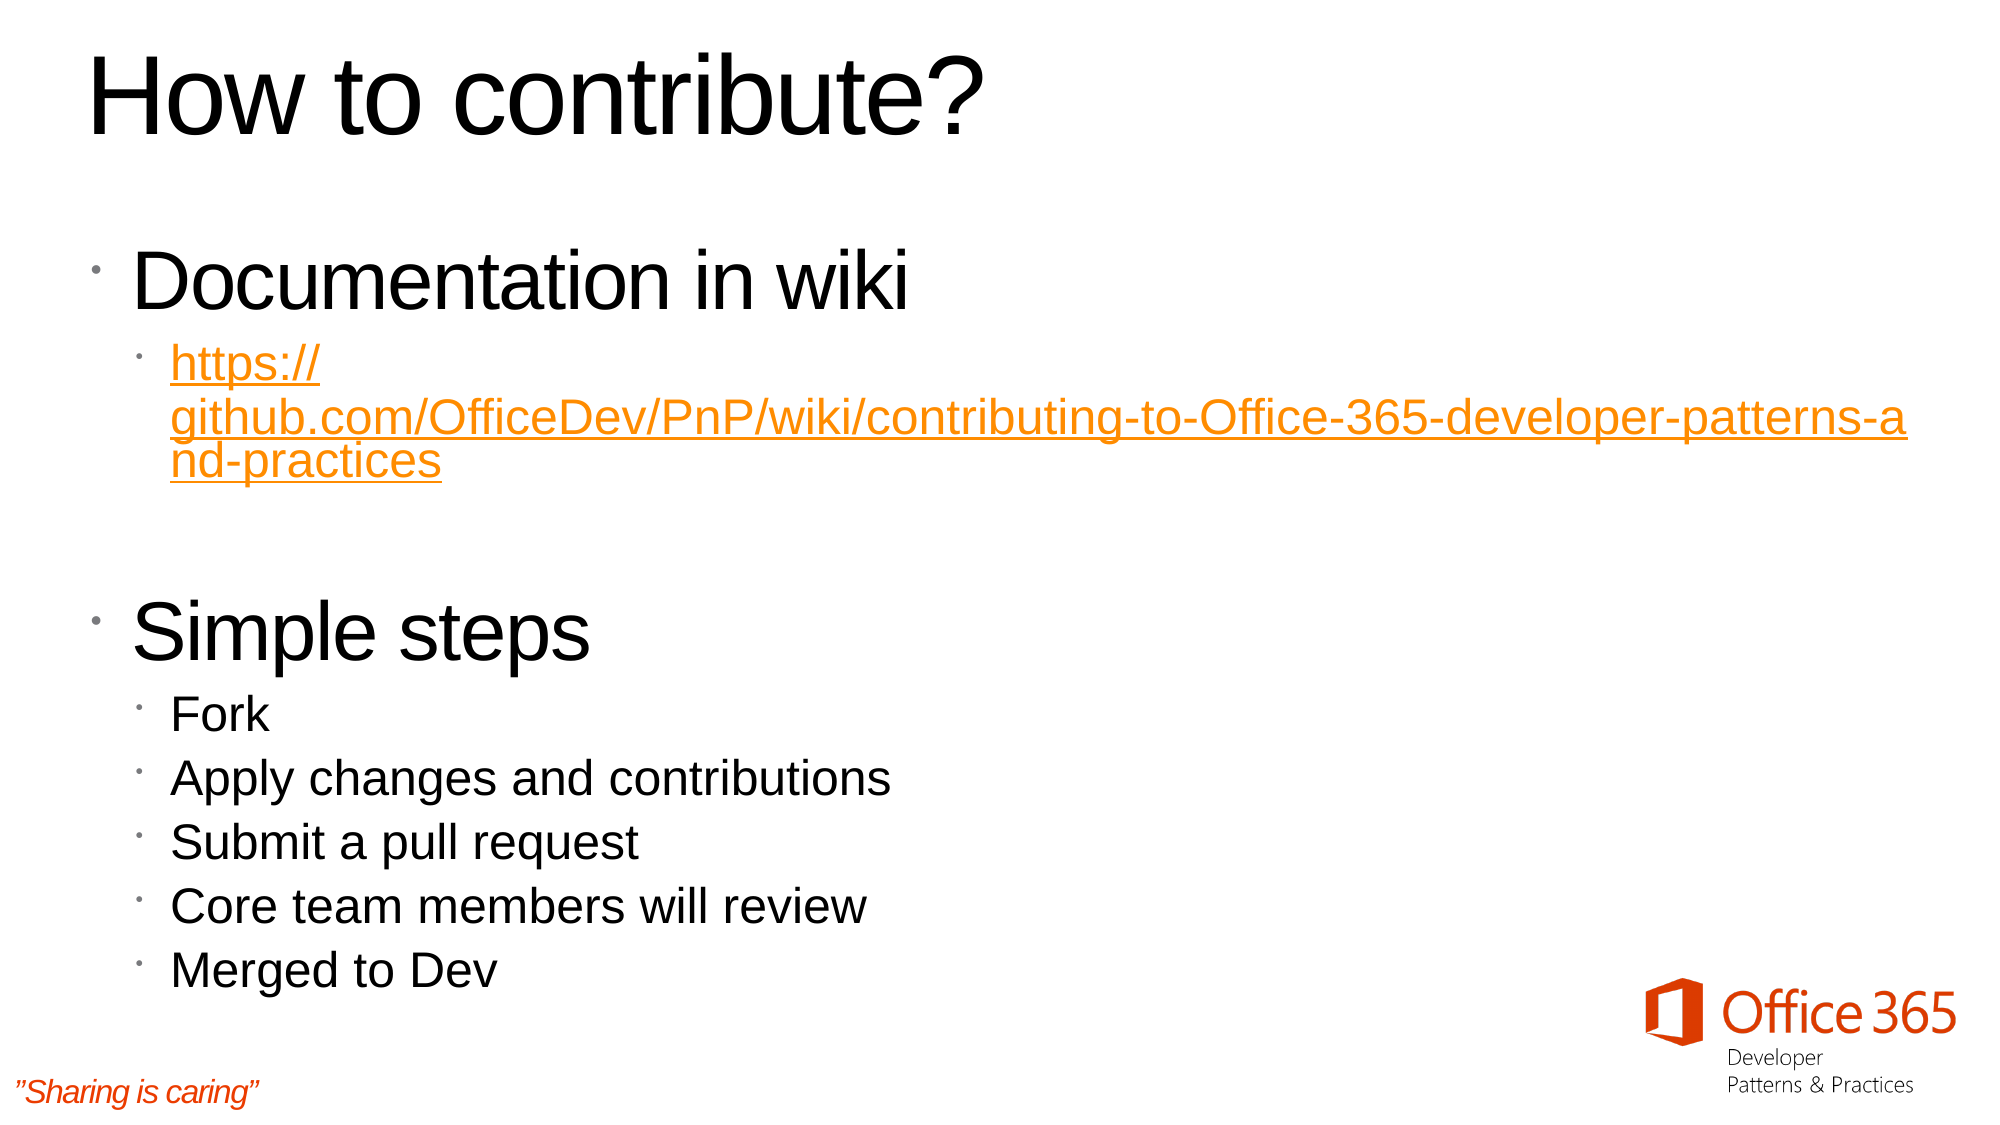

# How to contribute?
Documentation in wiki
https://github.com/OfficeDev/PnP/wiki/contributing-to-Office-365-developer-patterns-and-practices

Simple steps
Fork
Apply changes and contributions
Submit a pull request
Core team members will review
Merged to Dev